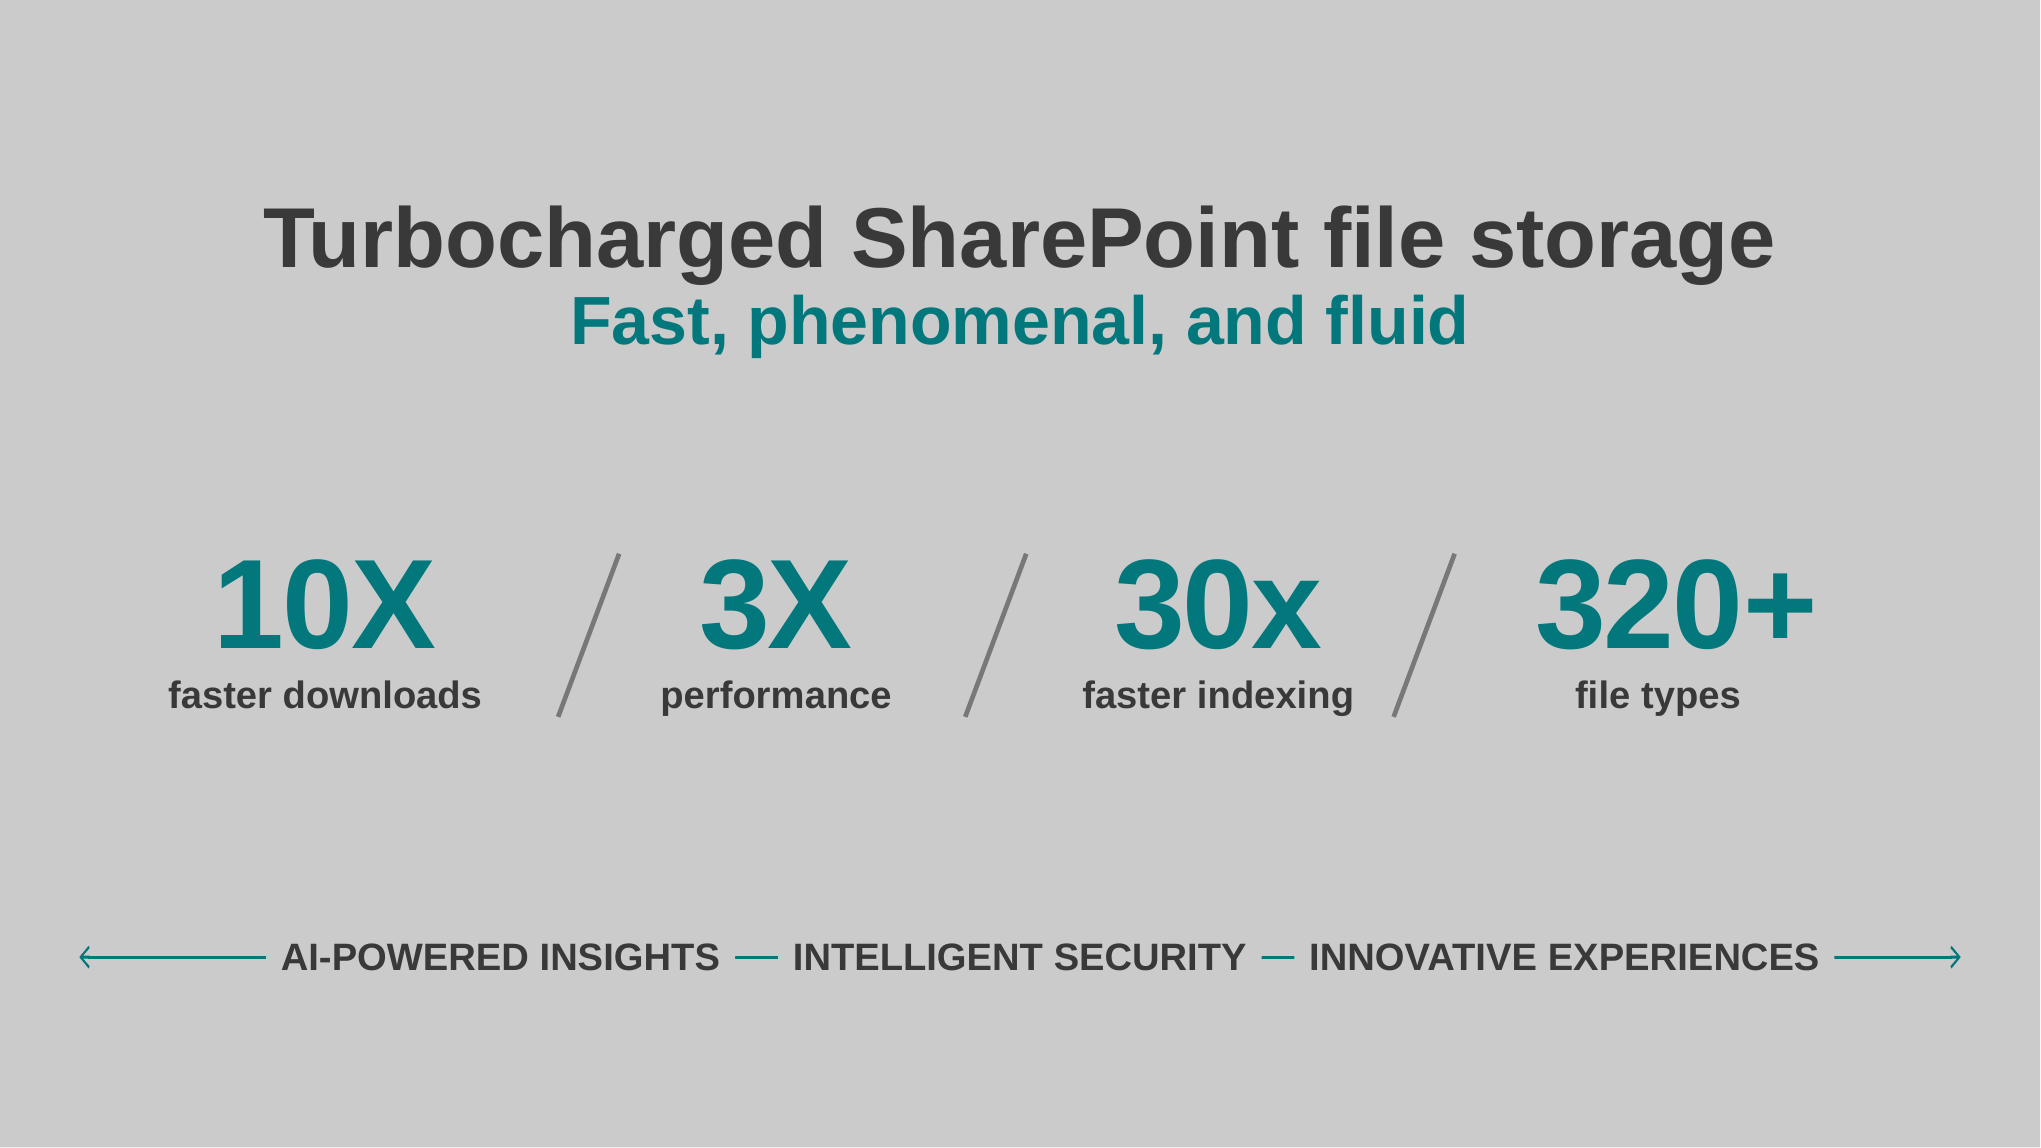

Turbocharged SharePoint file storage
Fast, phenomenal, and fluid
10X
faster downloads
320+
file types
30x
faster indexing
3X
performance
INTELLIGENT SECURITY
AI-POWERED INSIGHTS
INNOVATIVE EXPERIENCES